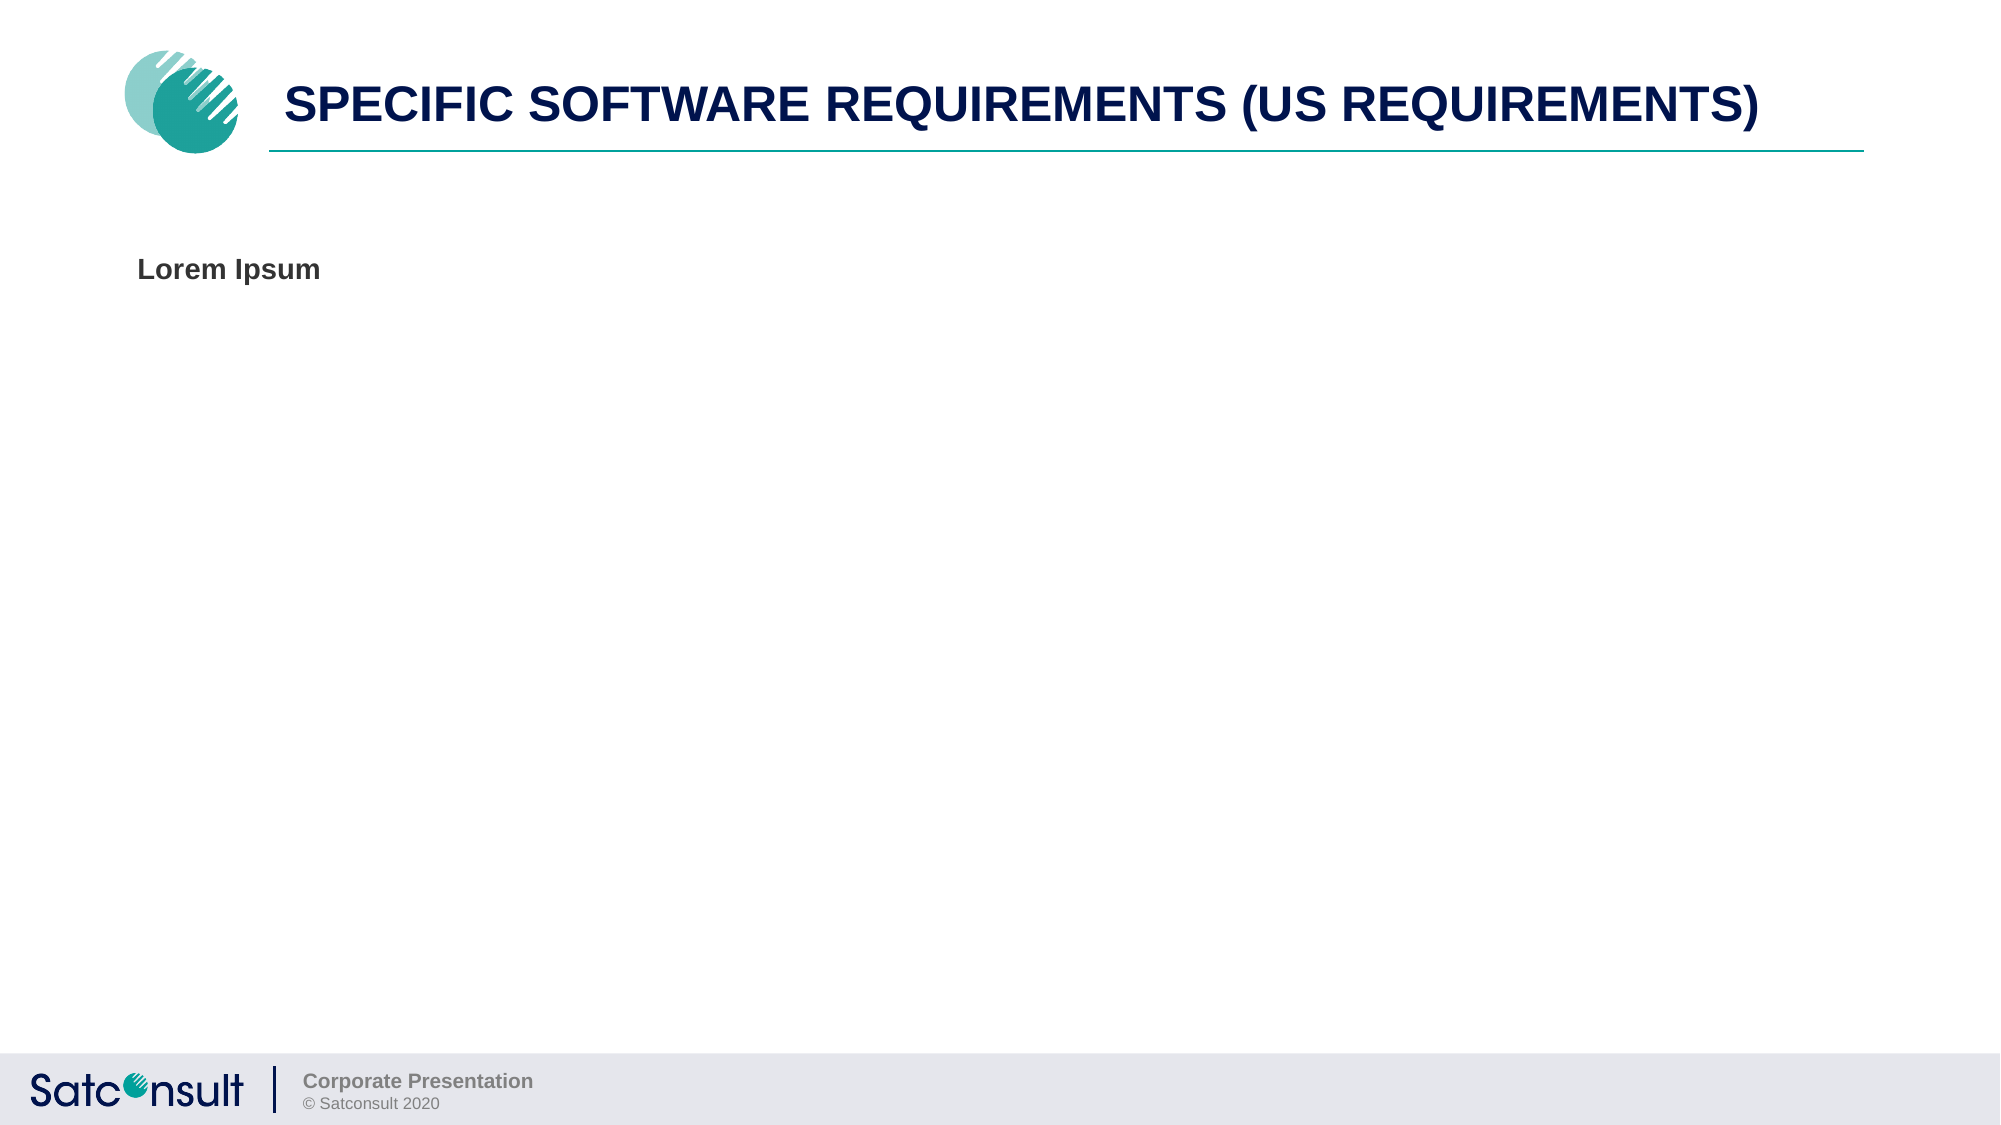

# Specific Software requirements (US requirements)
Lorem Ipsum